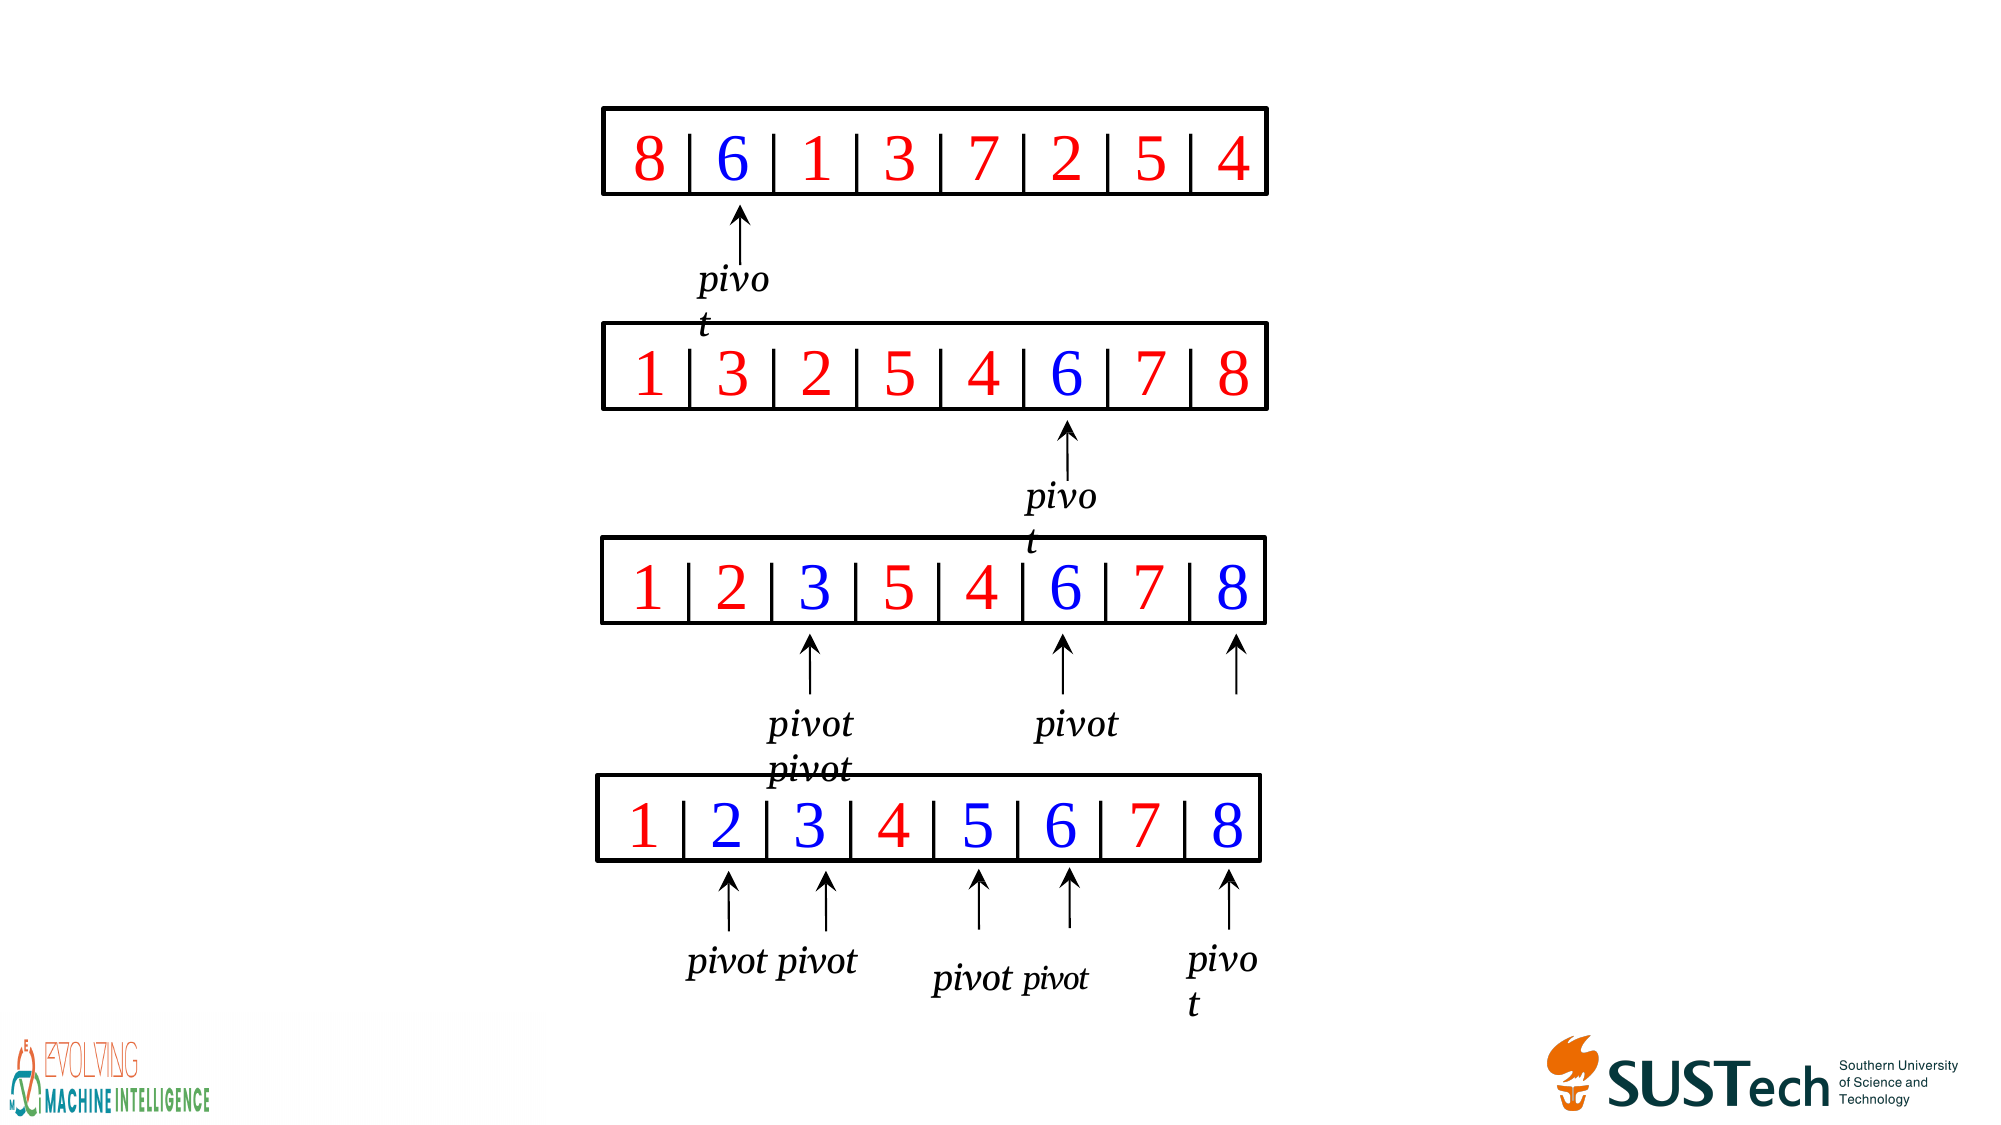

8 | 6 | 1 | 3 | 7 | 2 | 5 | 4

pivot
1 | 3 | 2 | 5 | 4 | 6 | 7 | 8

pivot
1 | 2 | 3 | 5 | 4 | 6 | 7 | 8

pivot	pivot	pivot
1 | 2 | 3 | 4 | 5 | 6 | 7 | 8

pivot pivot
pivot
pivot pivot